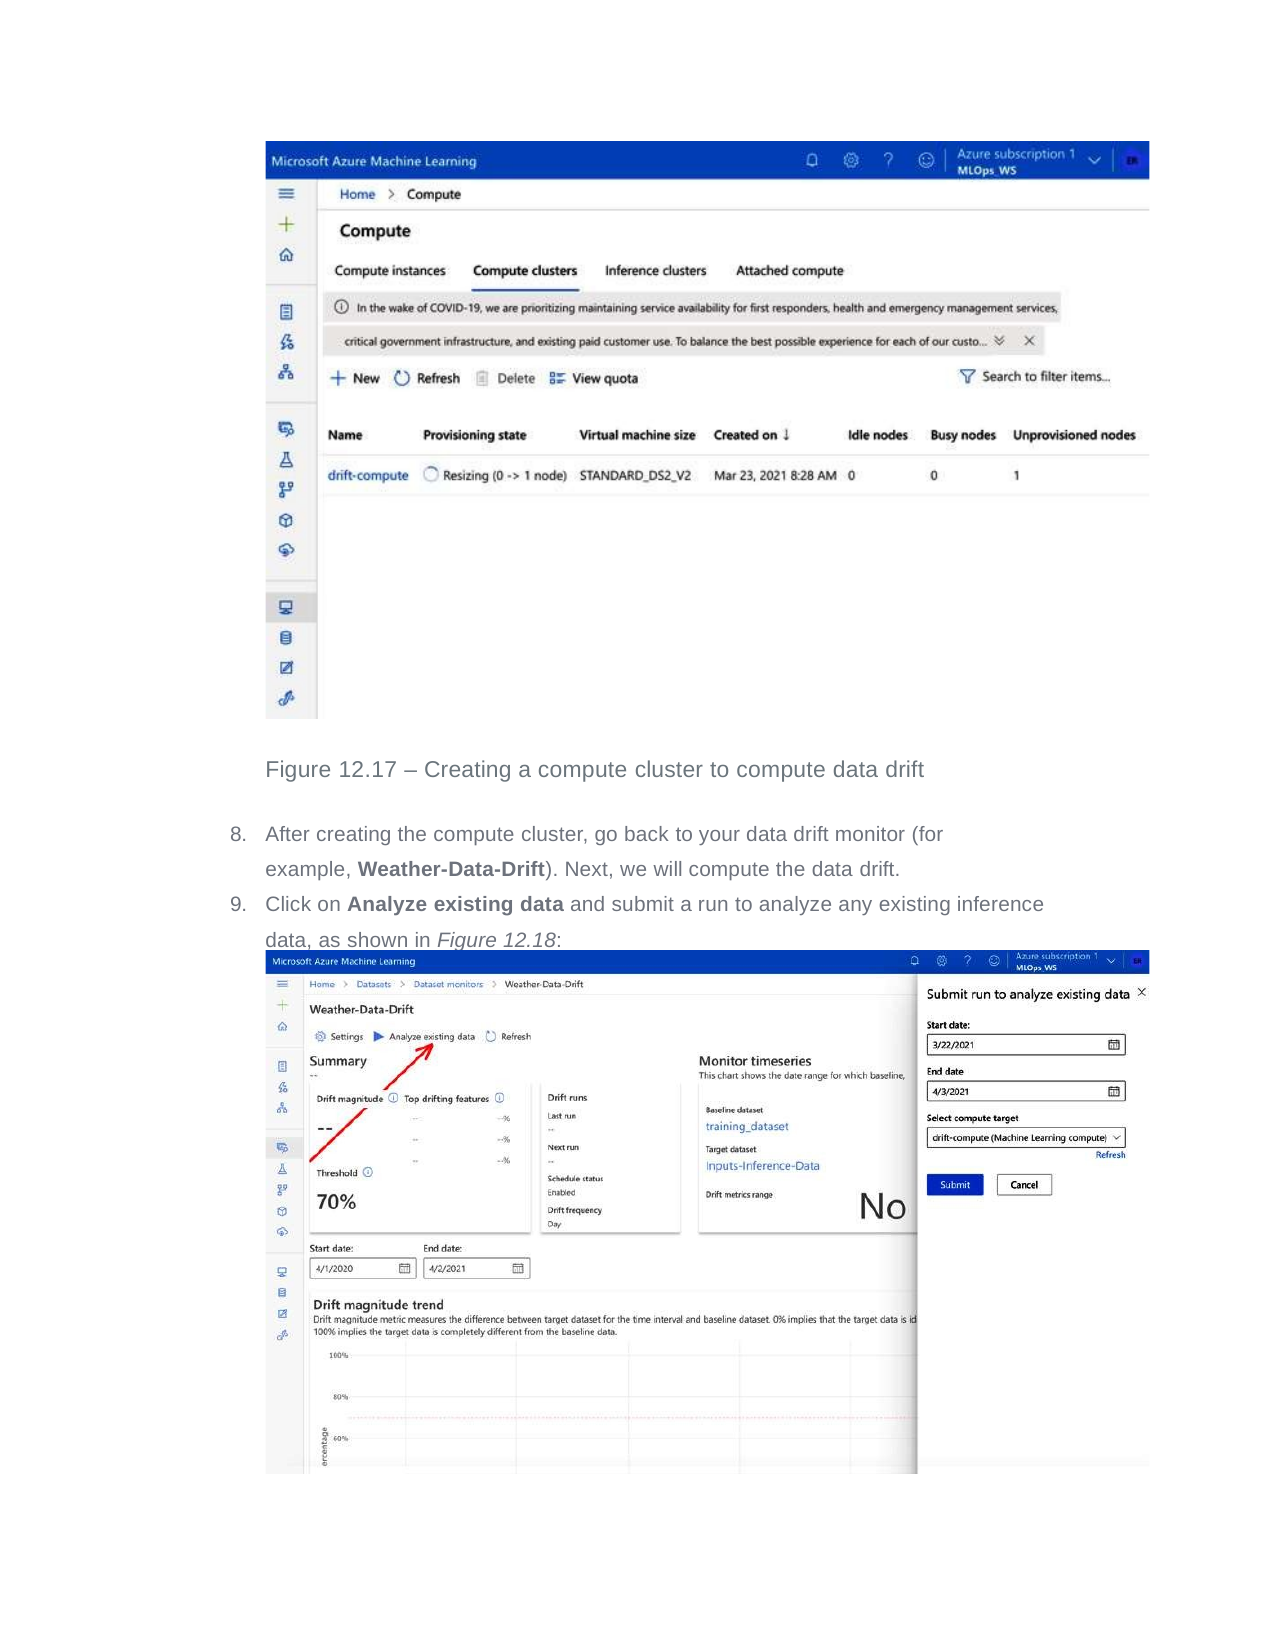

Figure 12.17 – Creating a compute cluster to compute data drift

After creating the compute cluster, go back to your data drift monitor (for  example, Weather-Data-Drift). Next, we will compute the data drift.
Click on Analyze existing data and submit a run to analyze any existing inference  data, as shown in Figure 12.18: